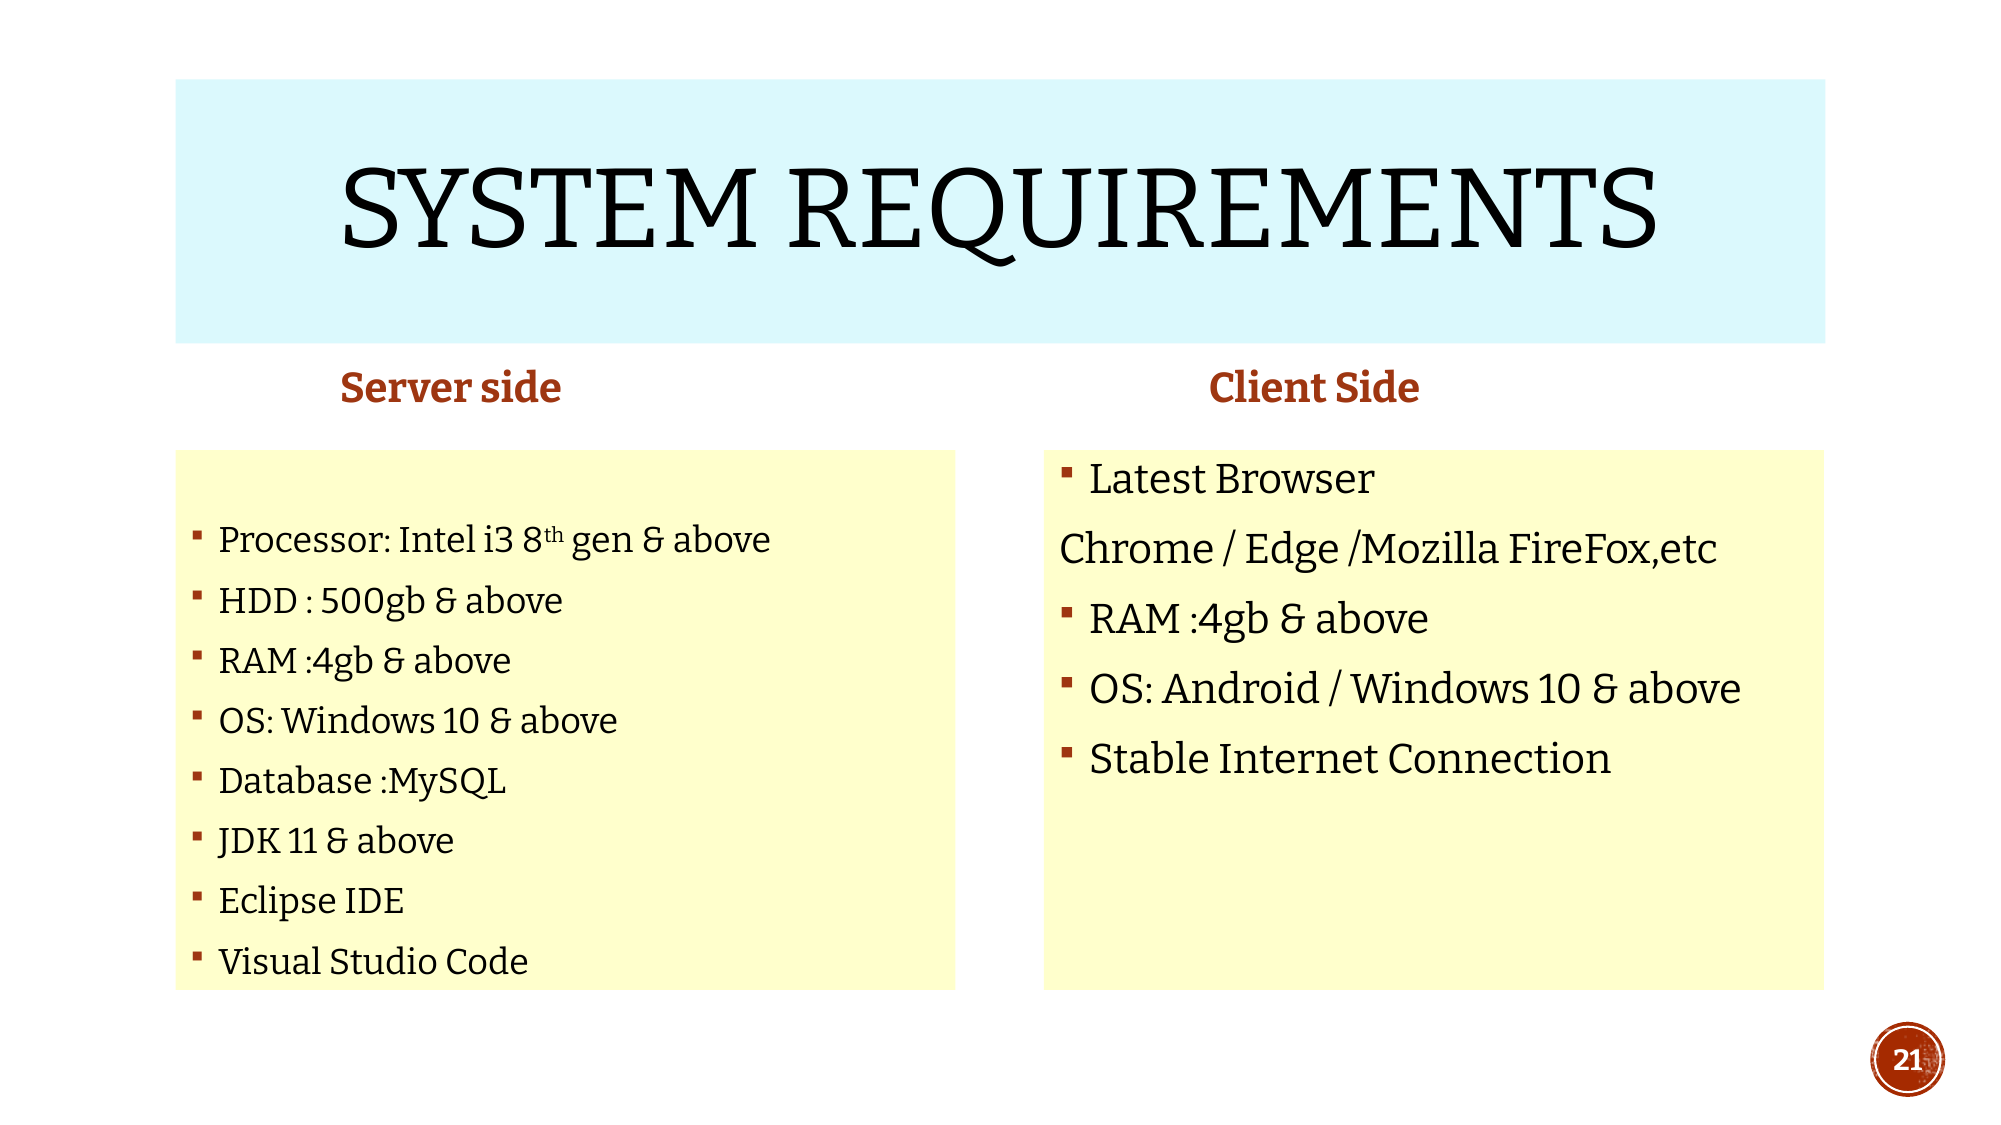

# System requirements
	Server side
	Client Side

Processor: Intel i3 8th gen & above
HDD : 500gb & above
RAM :4gb & above
OS: Windows 10 & above
Database :MySQL
JDK 11 & above
Eclipse IDE
Visual Studio Code
Latest Browser
Chrome / Edge /Mozilla FireFox,etc
RAM :4gb & above
OS: Android / Windows 10 & above
Stable Internet Connection

21